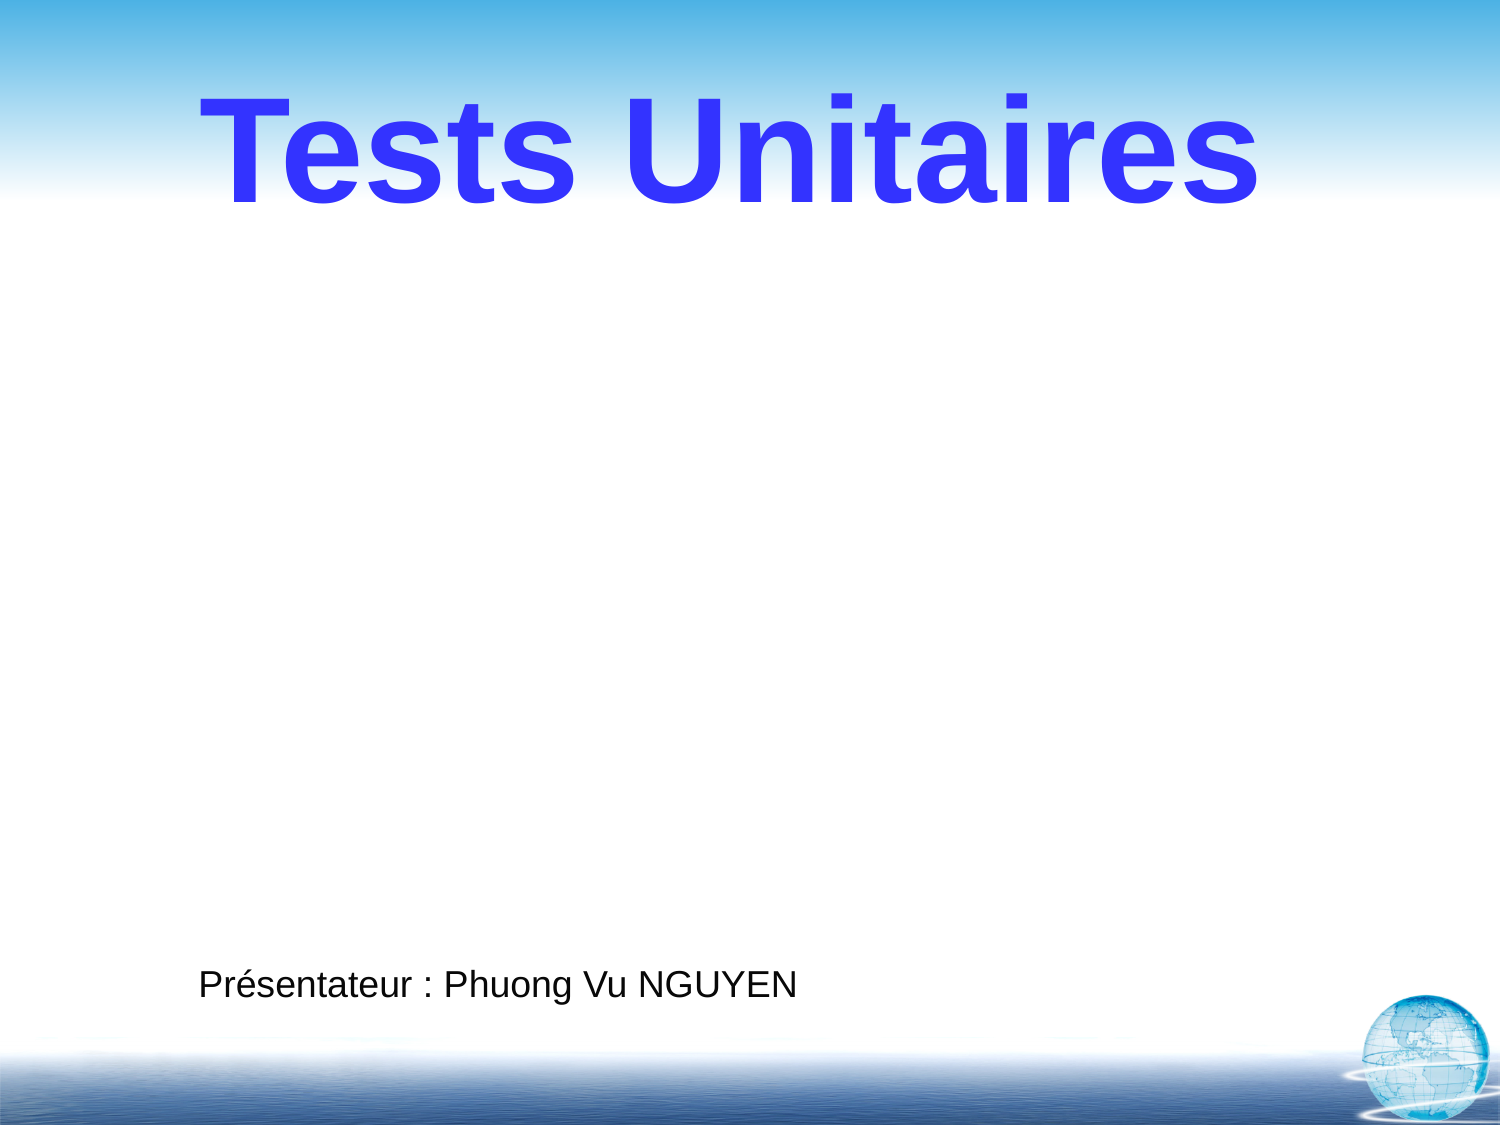

Tests Unitaires

Présentateur : Phuong Vu NGUYEN